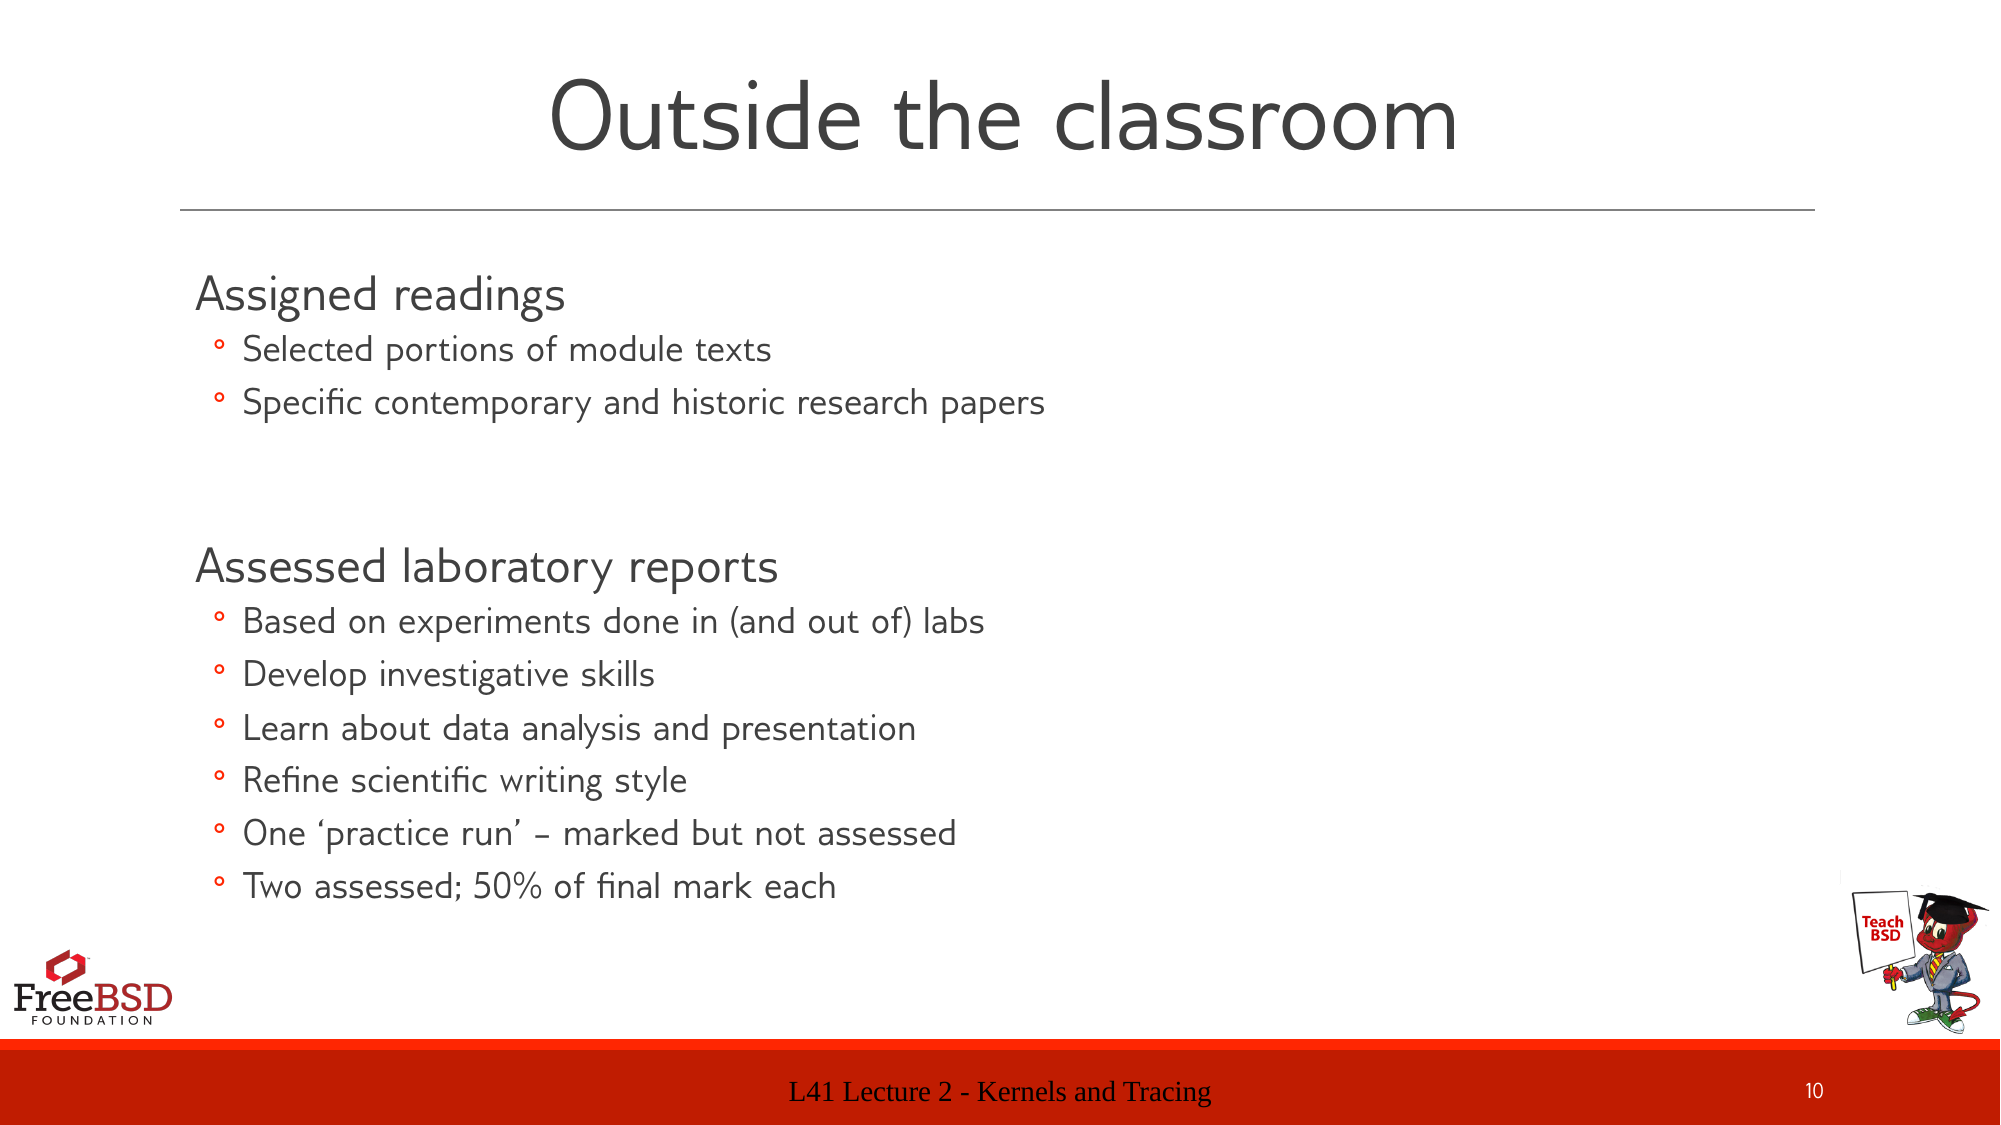

# Outside the classroom
Assigned readings
Selected portions of module texts
Specific contemporary and historic research papers

Assessed laboratory reports
Based on experiments done in (and out of) labs
Develop investigative skills
Learn about data analysis and presentation
Refine scientific writing style
One ‘practice run’ – marked but not assessed
Two assessed; 50% of final mark each
L41 Lecture 2 - Kernels and Tracing
10